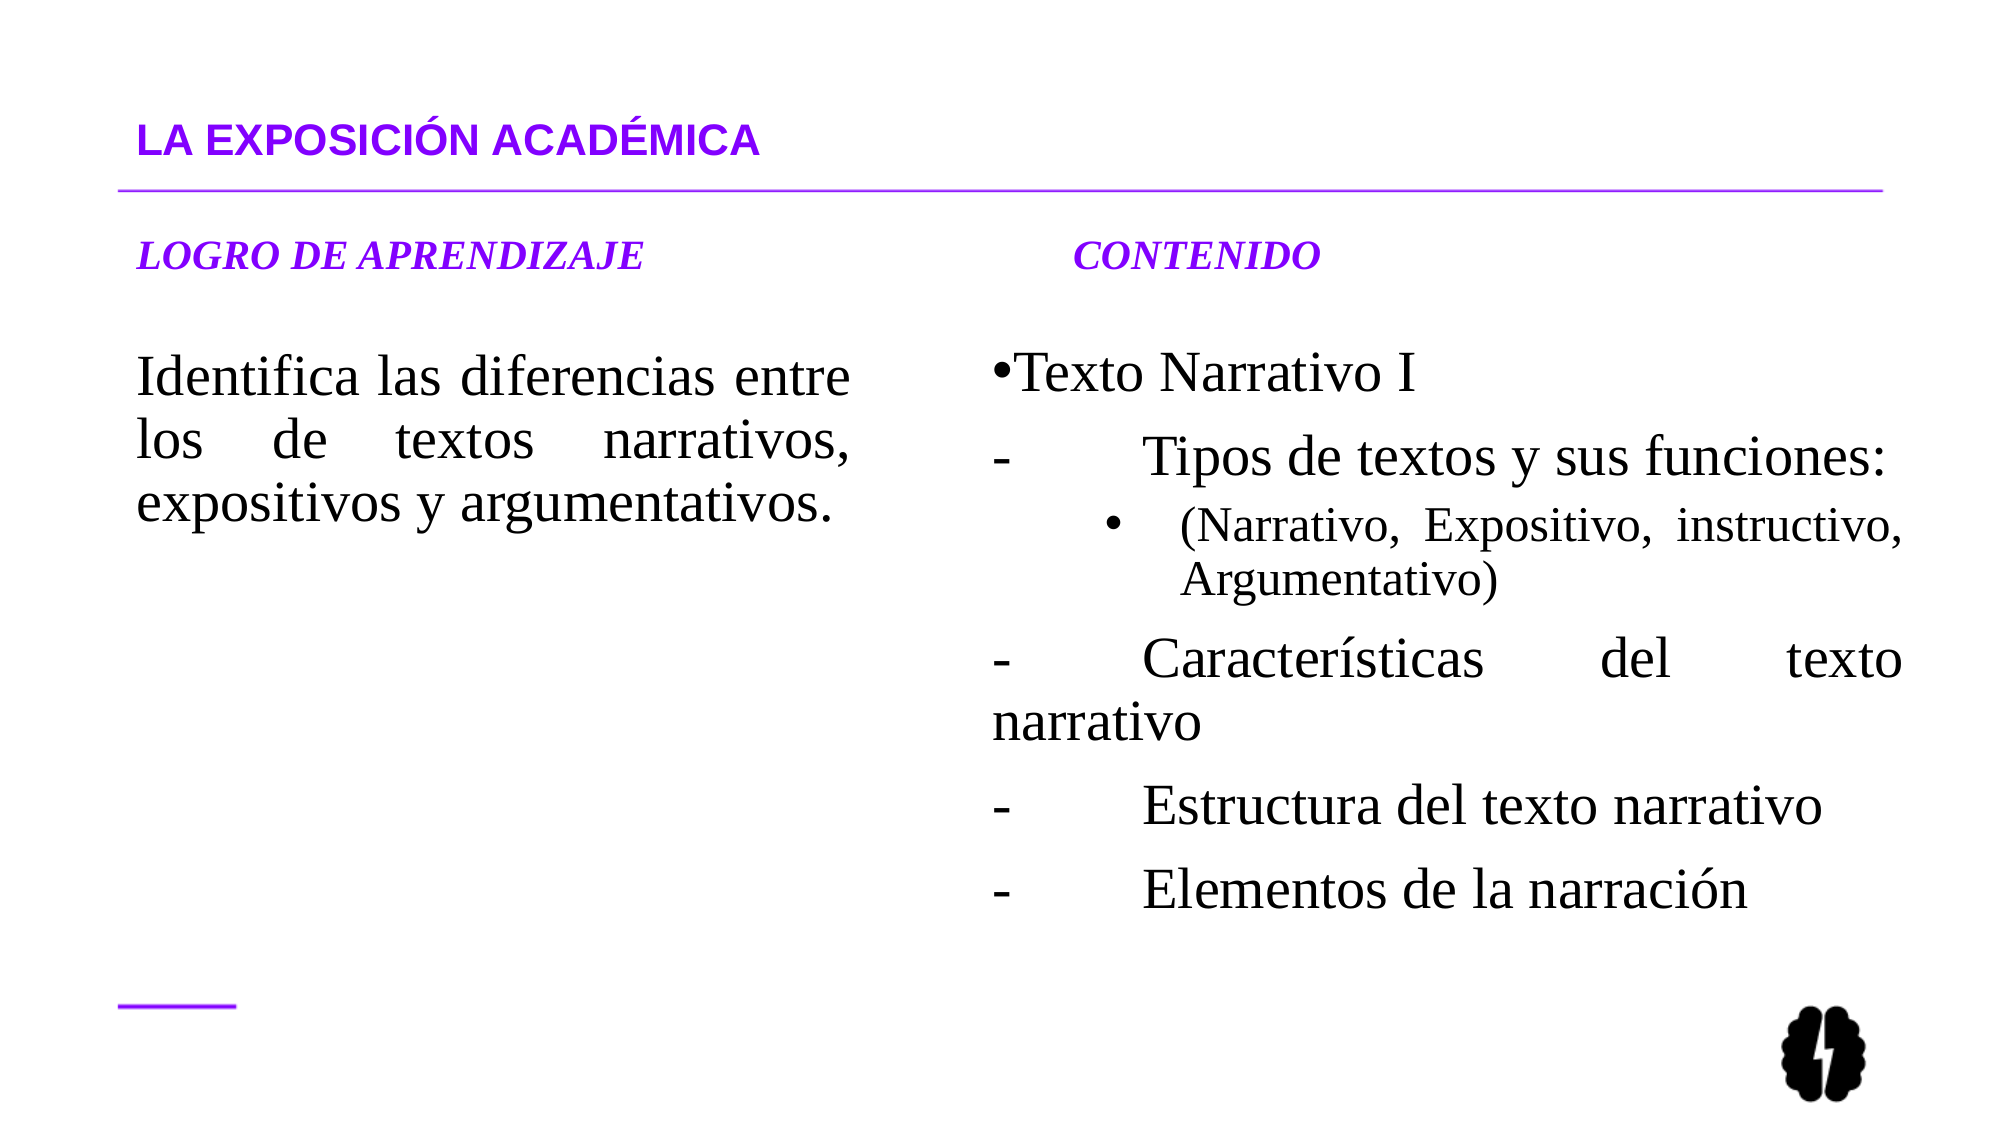

# LA EXPOSICIÓN ACADÉMICA
LOGRO DE APRENDIZAJE
CONTENIDO
Texto Narrativo I
-	Tipos de textos y sus funciones:
(Narrativo, Expositivo, instructivo, Argumentativo)
-	Características del texto narrativo
-	Estructura del texto narrativo
-	Elementos de la narración
Identifica las diferencias entre los de textos narrativos, expositivos y argumentativos.